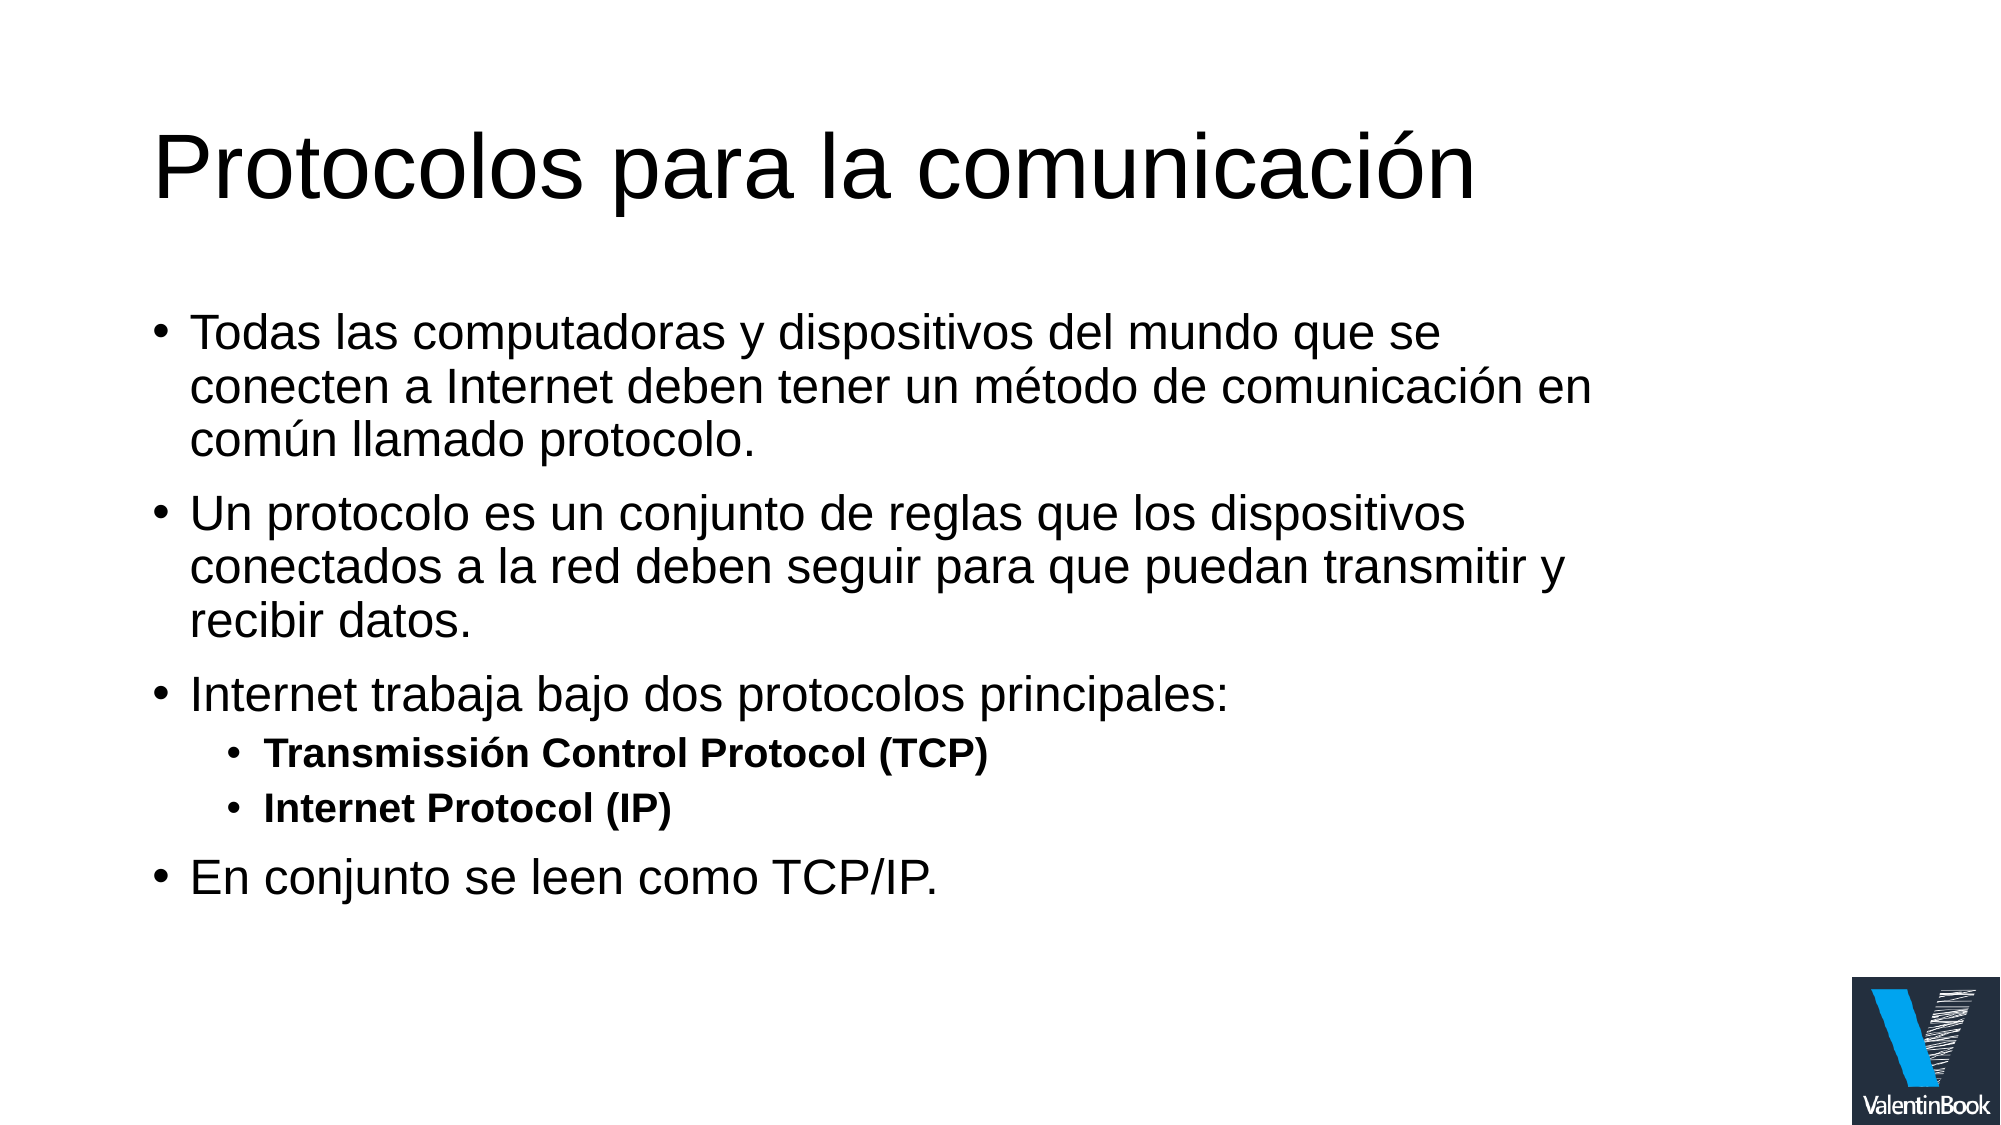

# Protocolos para la comunicación
Todas las computadoras y dispositivos del mundo que se conecten a Internet deben tener un método de comunicación en común llamado protocolo.
Un protocolo es un conjunto de reglas que los dispositivos conectados a la red deben seguir para que puedan transmitir y recibir datos.
Internet trabaja bajo dos protocolos principales:
Transmissión Control Protocol (TCP)
Internet Protocol (IP)
En conjunto se leen como TCP/IP.